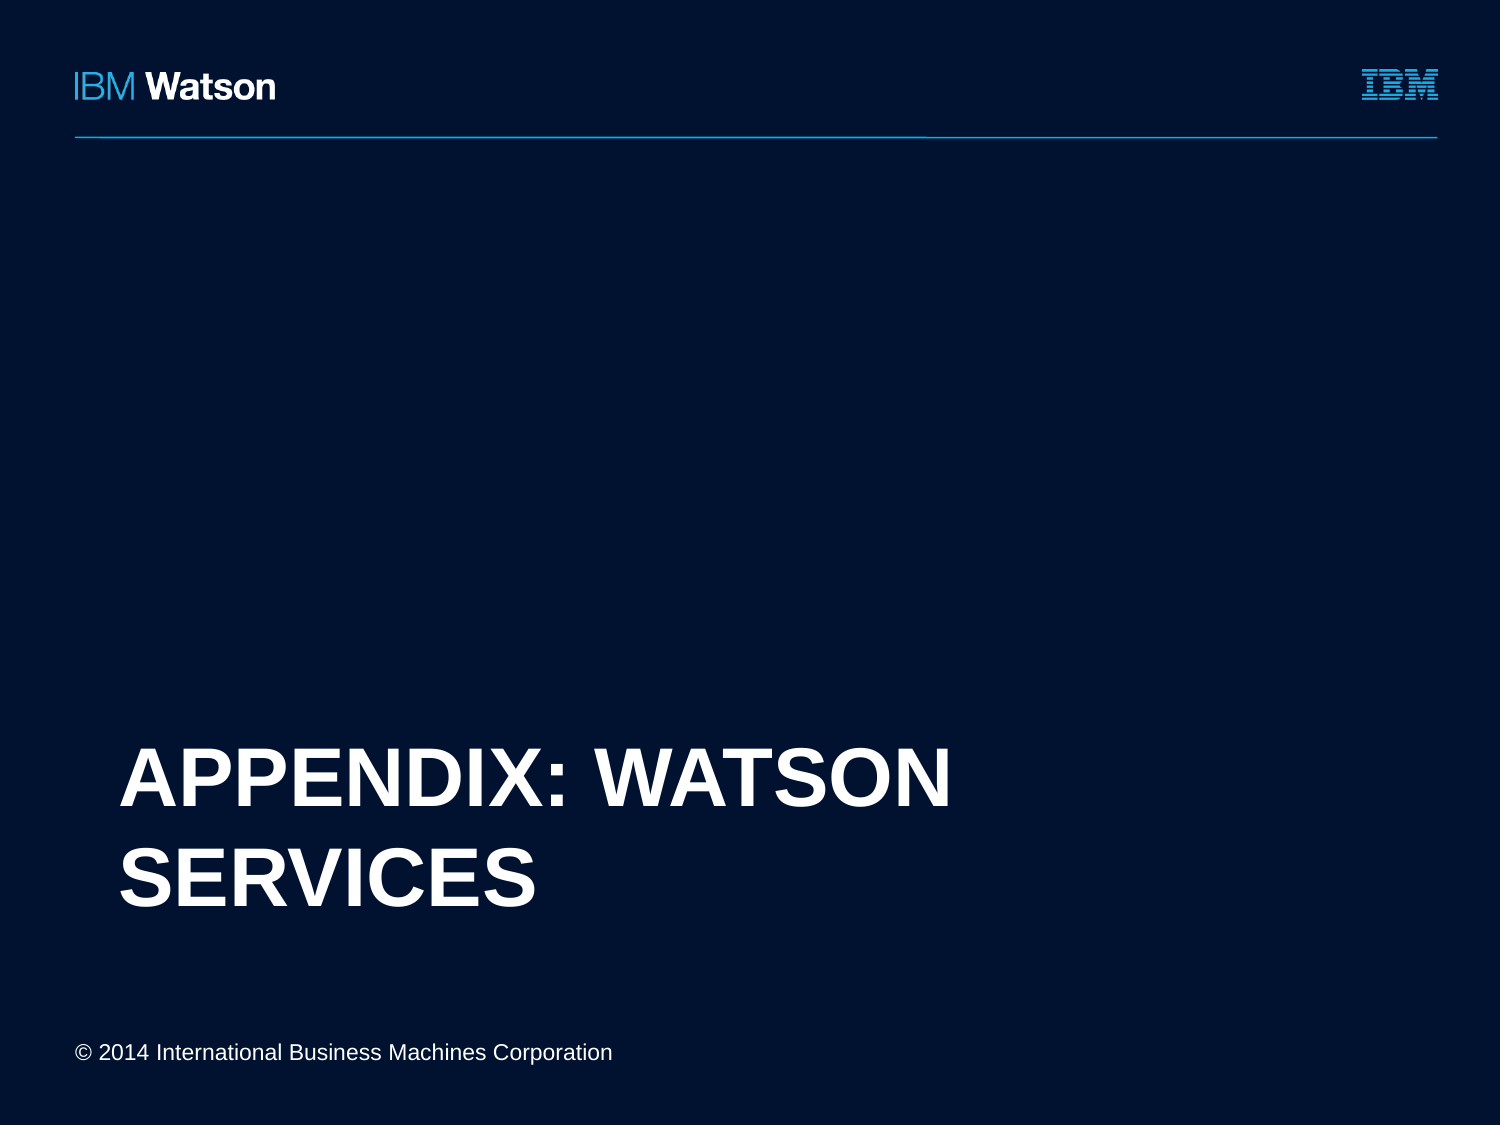

# Appendix: Watson services
© 2014 International Business Machines Corporation